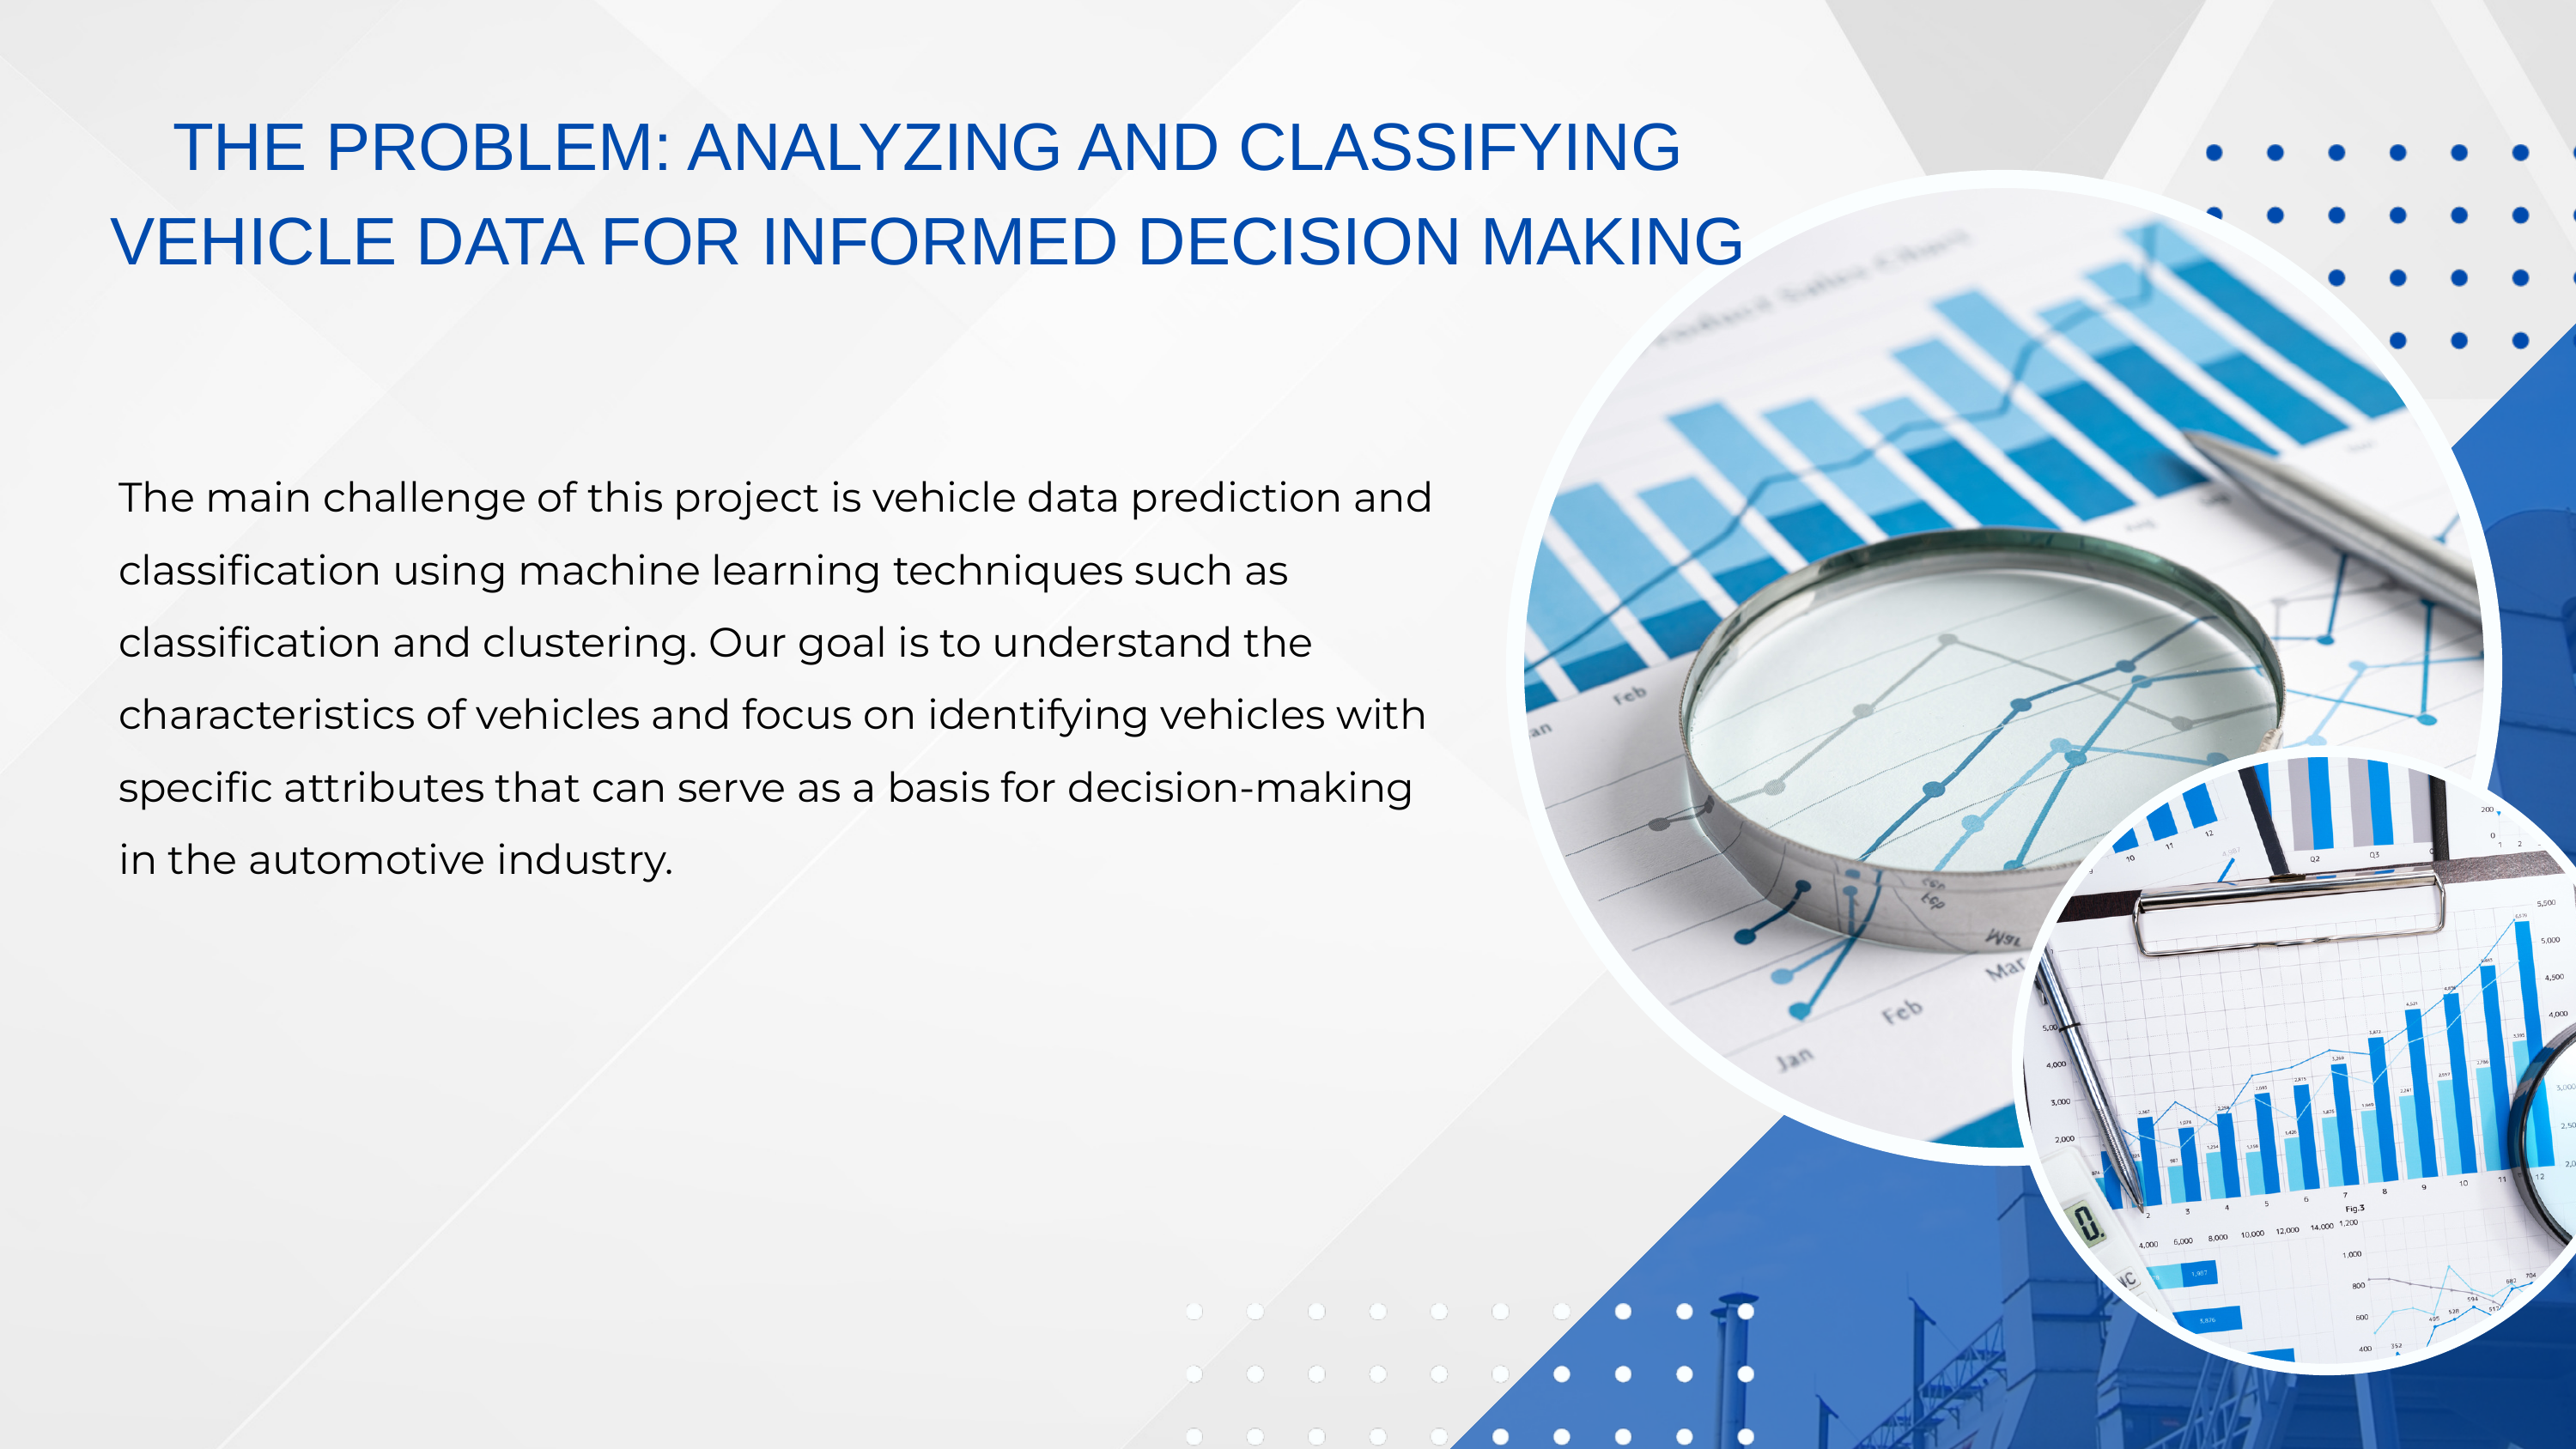

THE PROBLEM: ANALYZING AND CLASSIFYING VEHICLE DATA FOR INFORMED DECISION MAKING

The main challenge of this project is vehicle data prediction and classification using machine learning techniques such as classification and clustering. Our goal is to understand the characteristics of vehicles and focus on identifying vehicles with specific attributes that can serve as a basis for decision-making in the automotive industry.